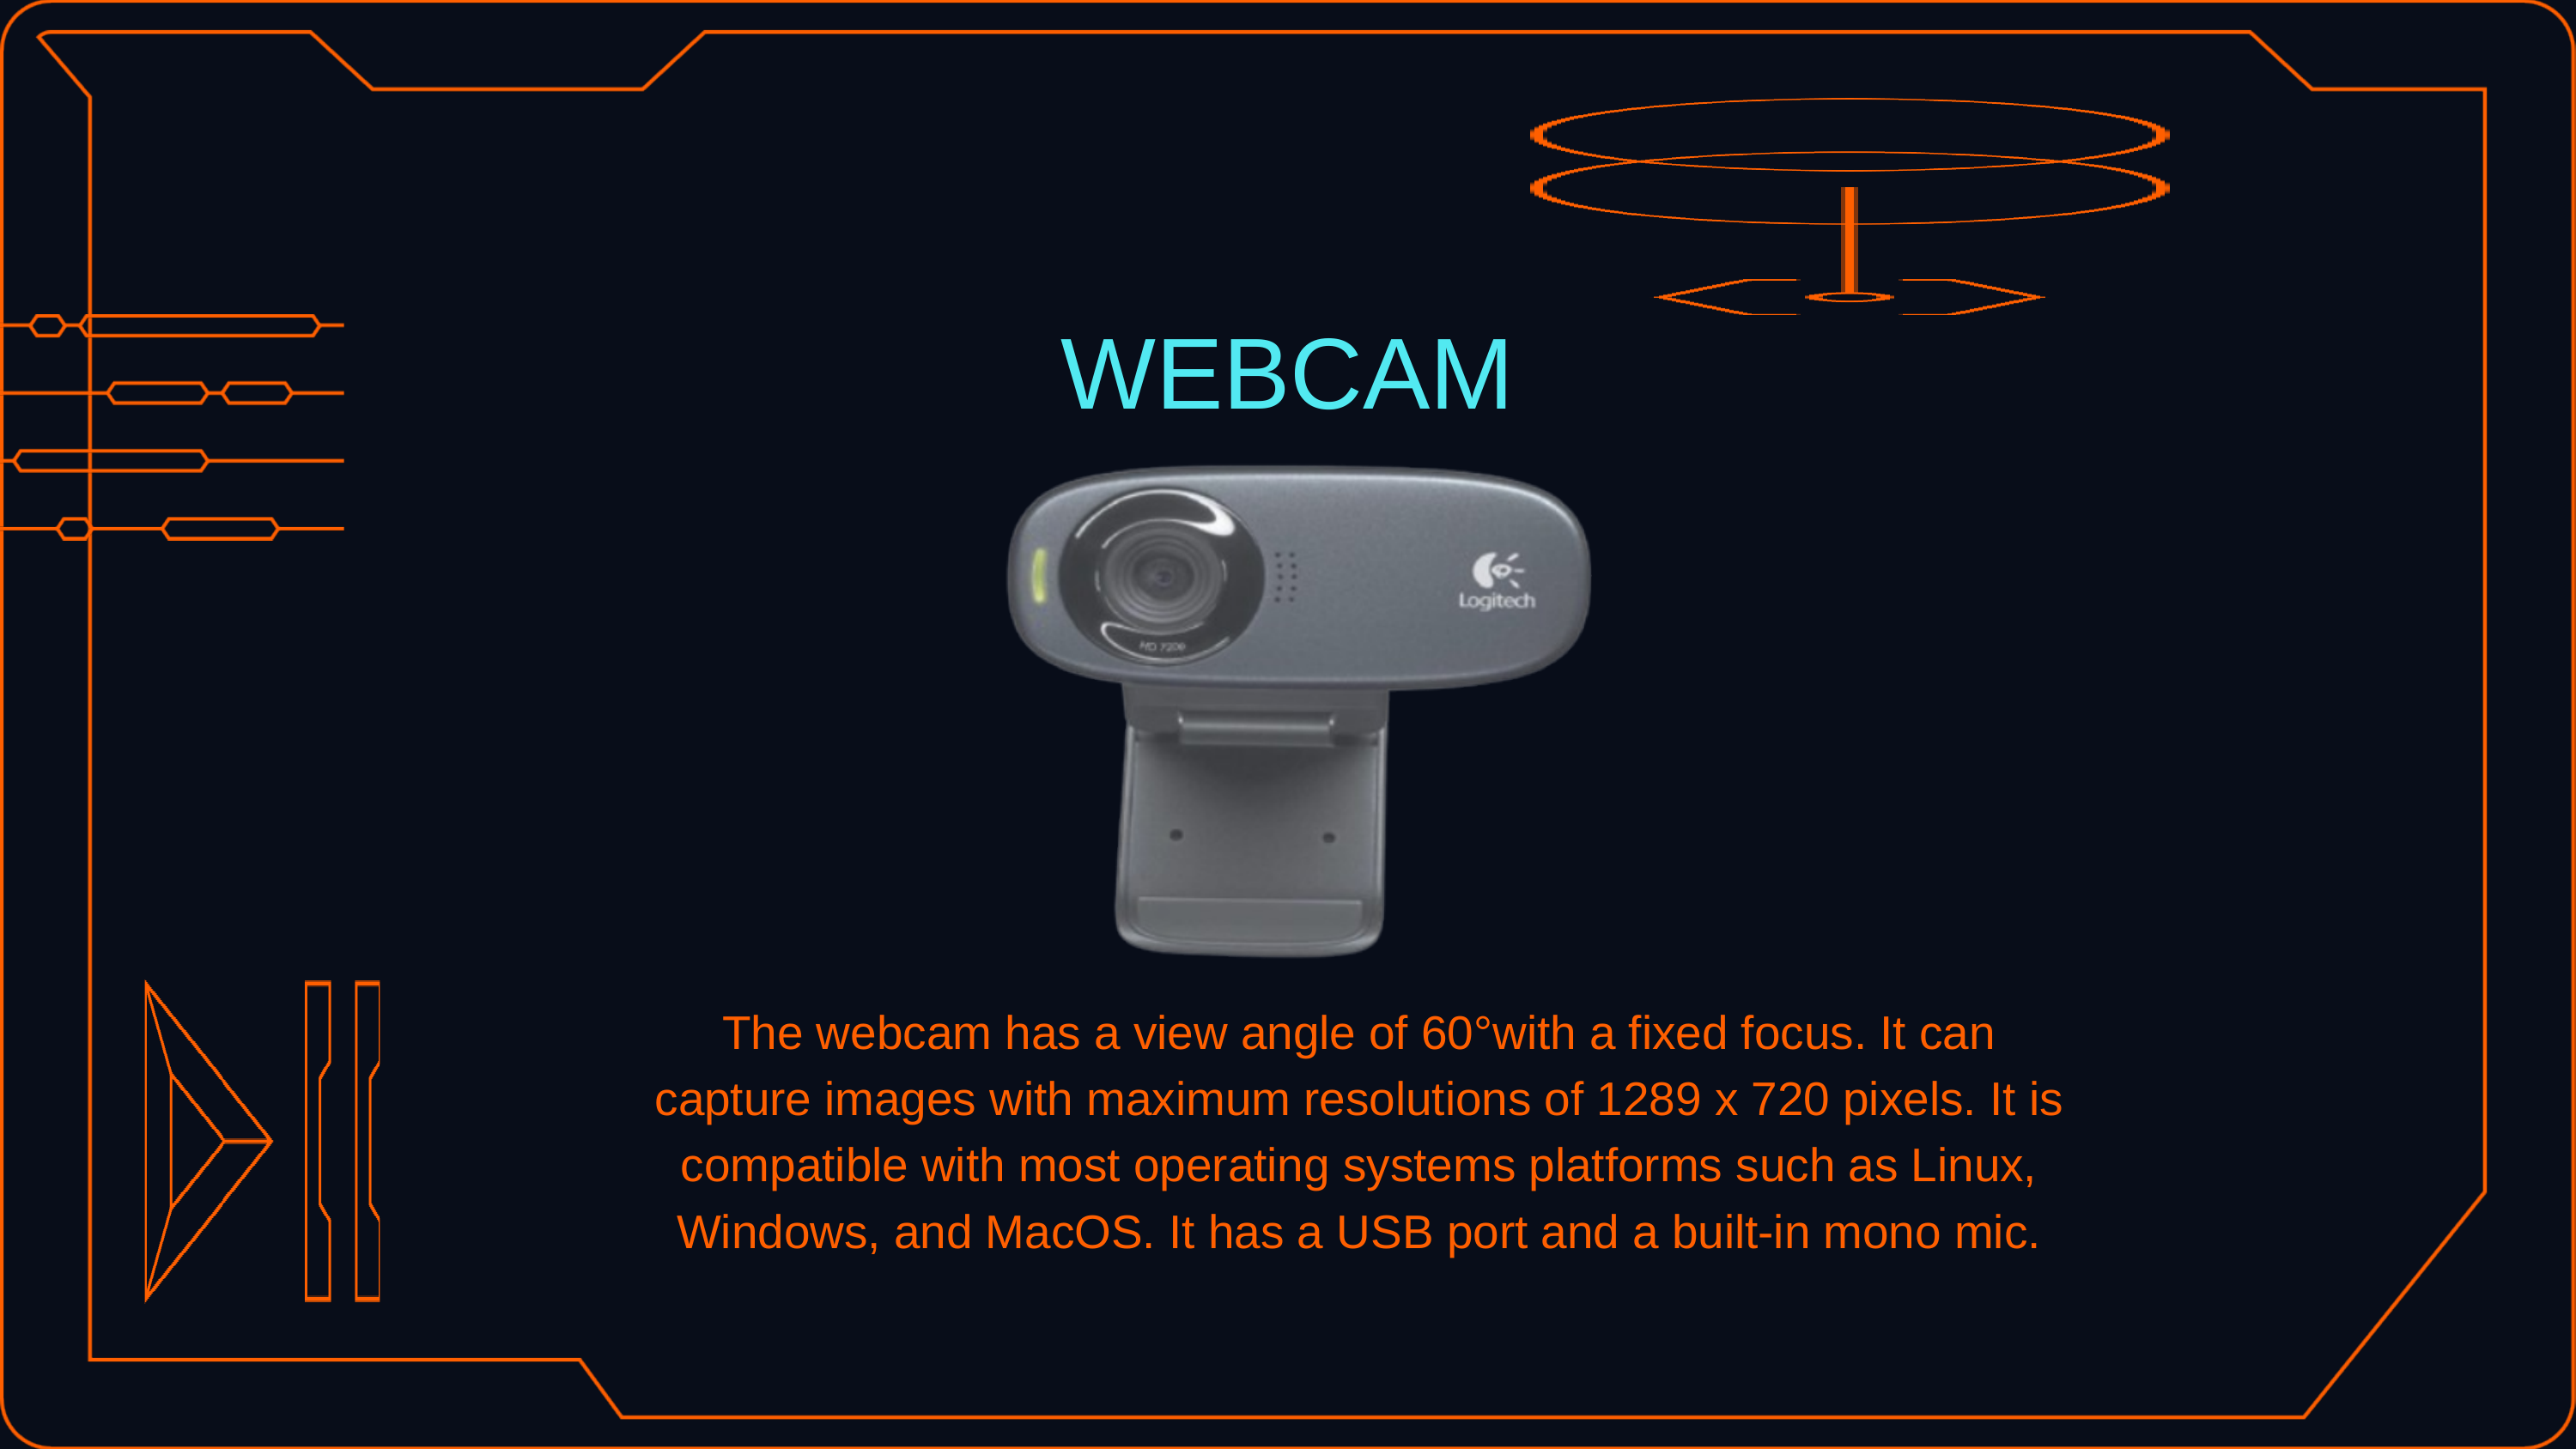

WEBCAM

The webcam has a view angle of 60°with a fixed focus. It can capture images with maximum resolutions of 1289 x 720 pixels. It is compatible with most operating systems platforms such as Linux, Windows, and MacOS. It has a USB port and a built-in mono mic.